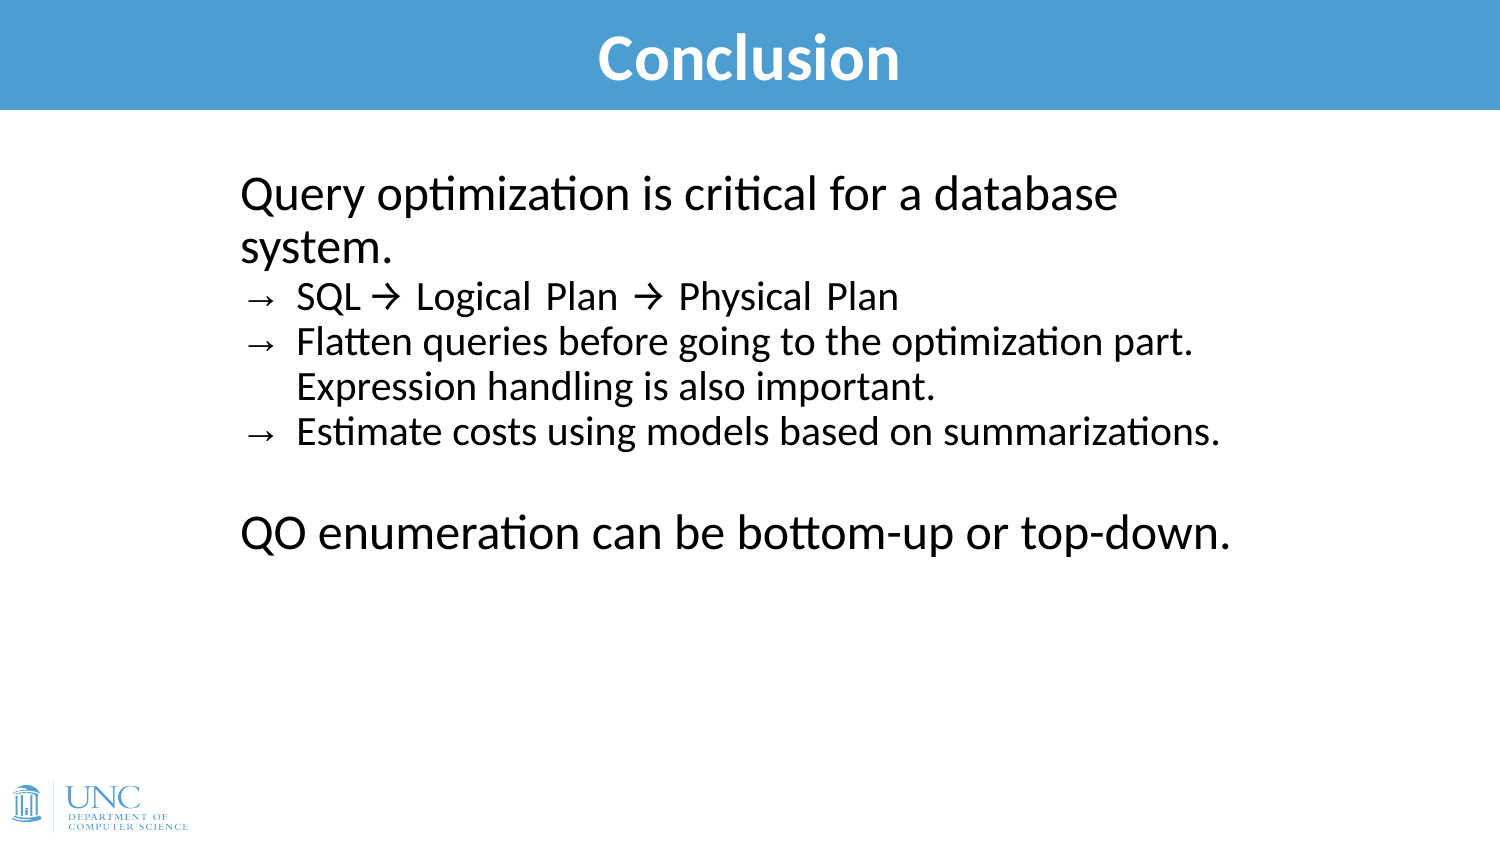

# Conclusion
50
Query optimization is critical for a database system.
SQL → Logical Plan → Physical Plan
Flatten queries before going to the optimization part. Expression handling is also important.
Estimate costs using models based on summarizations.

QO enumeration can be bottom-up or top-down.